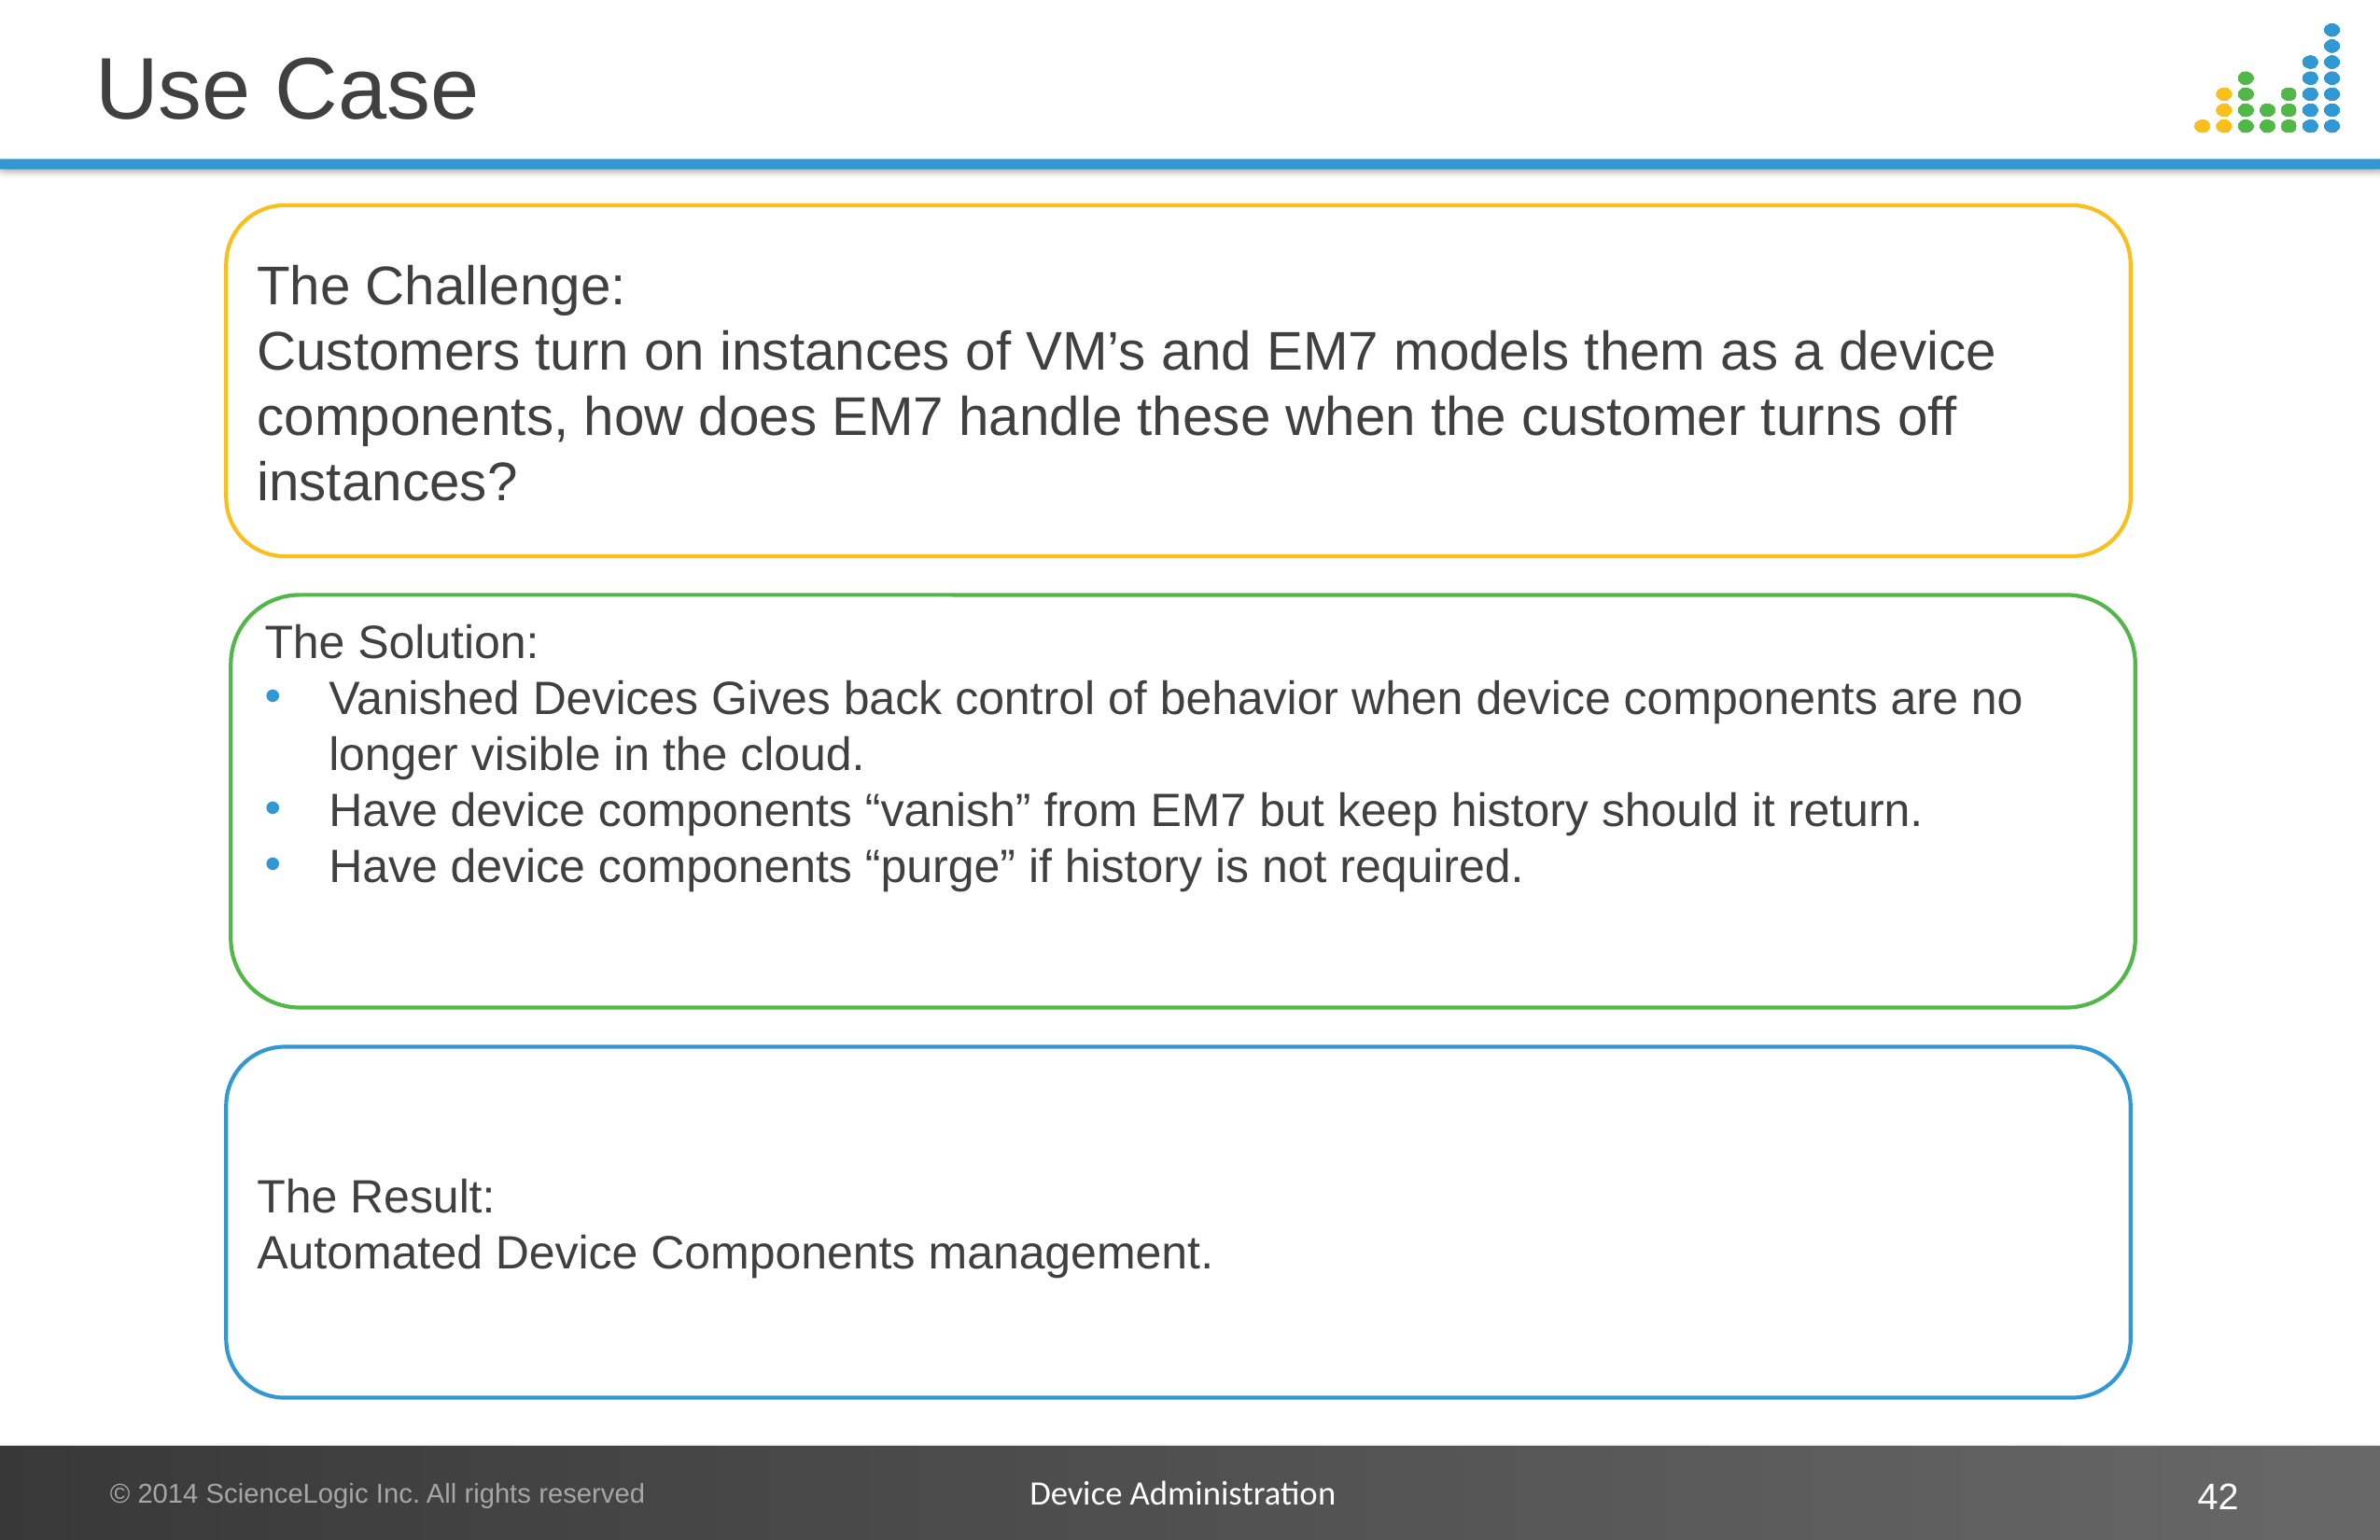

# Use Case
The Challenge:
Customers turn on instances of VM’s and EM7 models them as a device components, how does EM7 handle these when the customer turns off instances?
The Solution:
Vanished Devices Gives back control of behavior when device components are no longer visible in the cloud.
Have device components “vanish” from EM7 but keep history should it return.
Have device components “purge” if history is not required.

The Result:
Automated Device Components management.
Device Administration
42